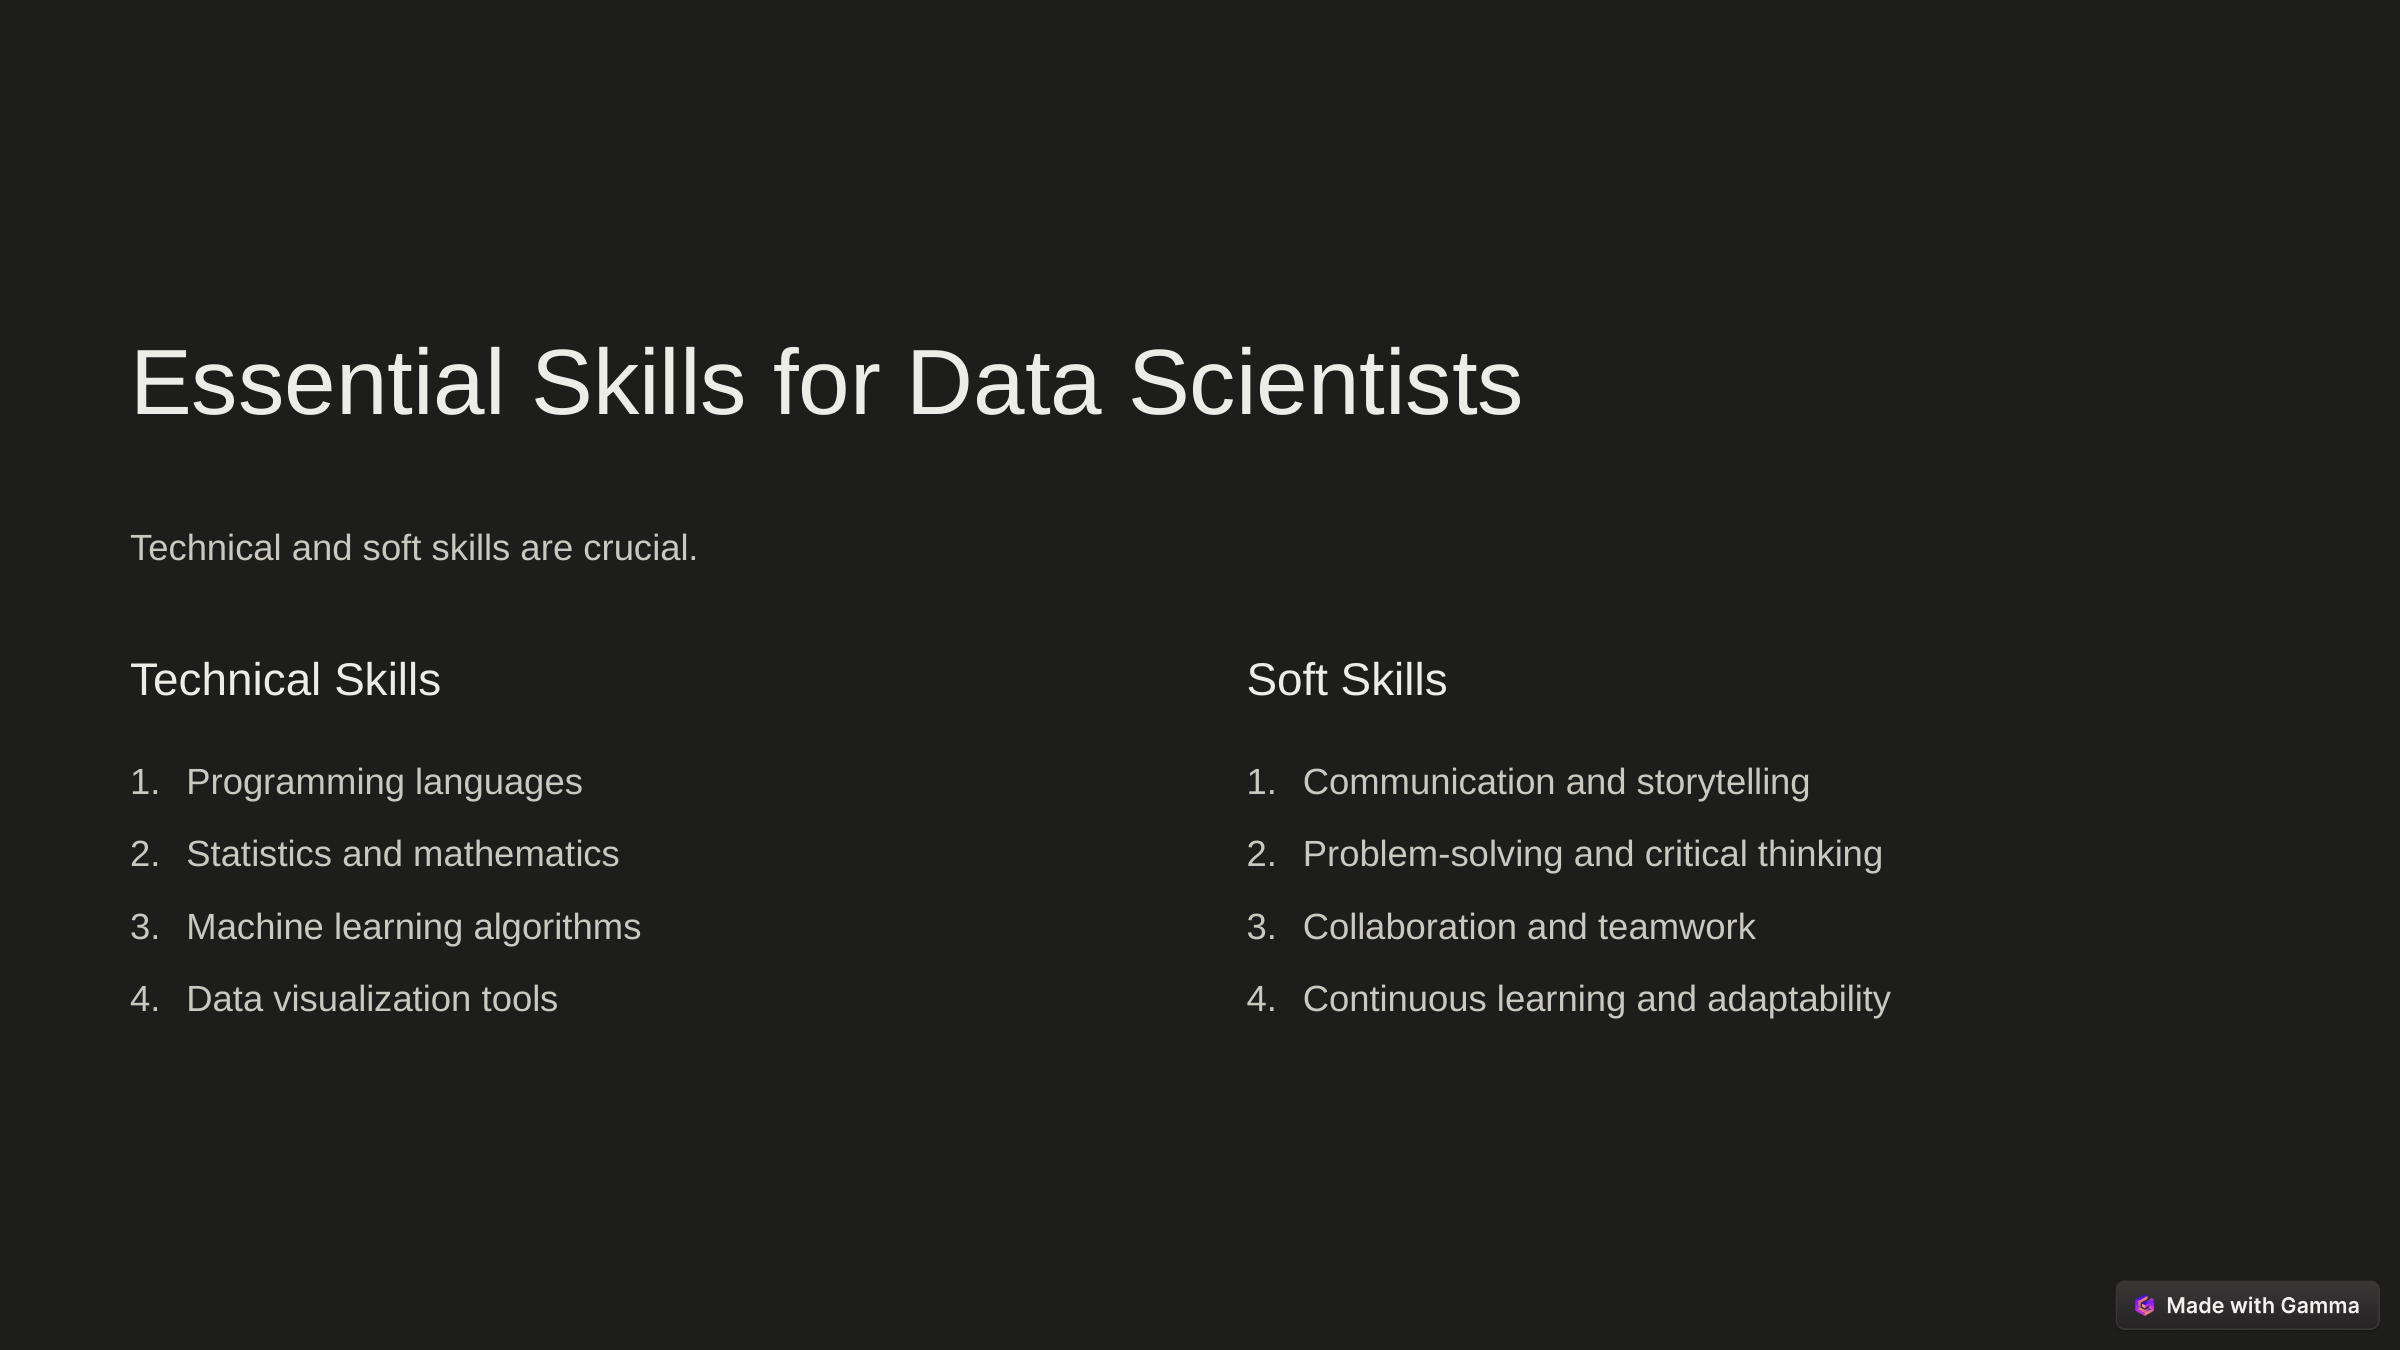

Essential Skills for Data Scientists
Technical and soft skills are crucial.
Technical Skills
Soft Skills
Programming languages
Communication and storytelling
Statistics and mathematics
Problem-solving and critical thinking
Machine learning algorithms
Collaboration and teamwork
Data visualization tools
Continuous learning and adaptability